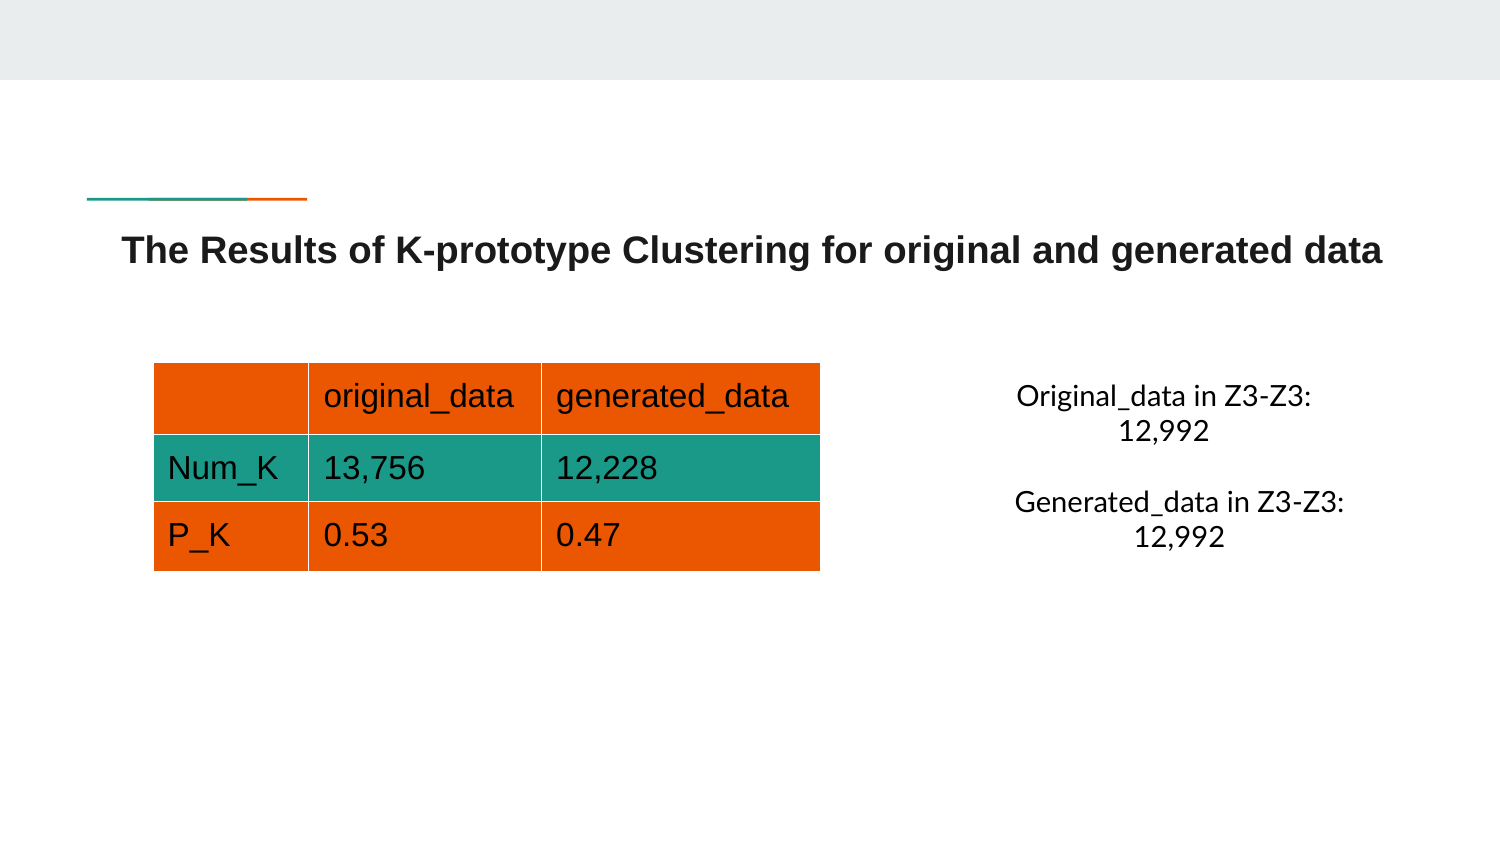

# The Results of K-prototype Clustering for original and generated data
|  | original\_data | generated\_data |
| --- | --- | --- |
| Num\_K | 13,756 | 12,228 |
| P\_K | 0.53 | 0.47 |
Original_data in Z3-Z3:
12,992
Generated_data in Z3-Z3:
12,992